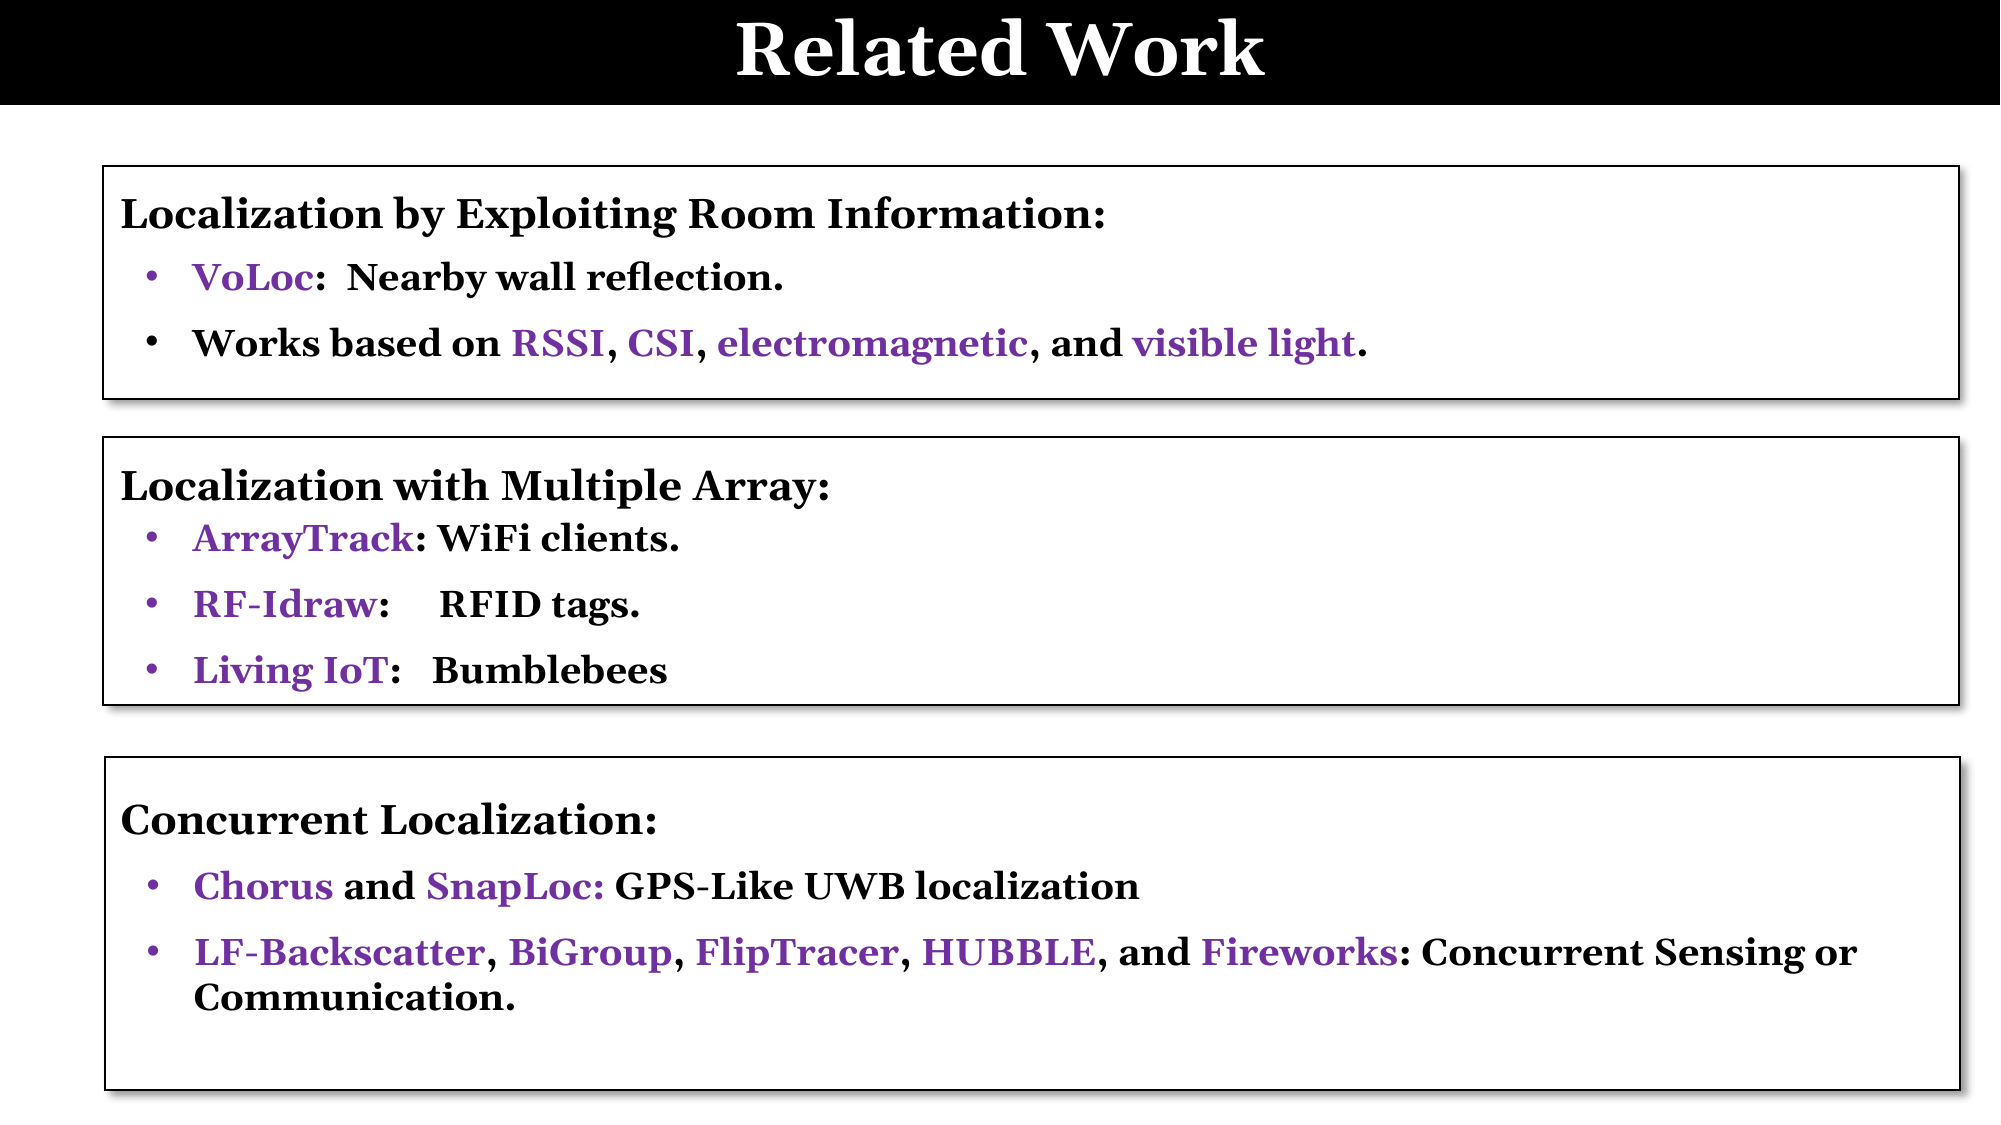

Related Work
Localization by Exploiting Room Information:

VoLoc:  Nearby wall reflection.
Works based on RSSI, CSI, electromagnetic, and visible light.
Localization with Multiple Array:

ArrayTrack: WiFi clients.
RF-Idraw:     RFID tags.
Living IoT:   Bumblebees
Concurrent Localization:

Chorus and SnapLoc: GPS-Like UWB localization
LF-Backscatter, BiGroup, FlipTracer, HUBBLE, and Fireworks: Concurrent Sensing or Communication.

34